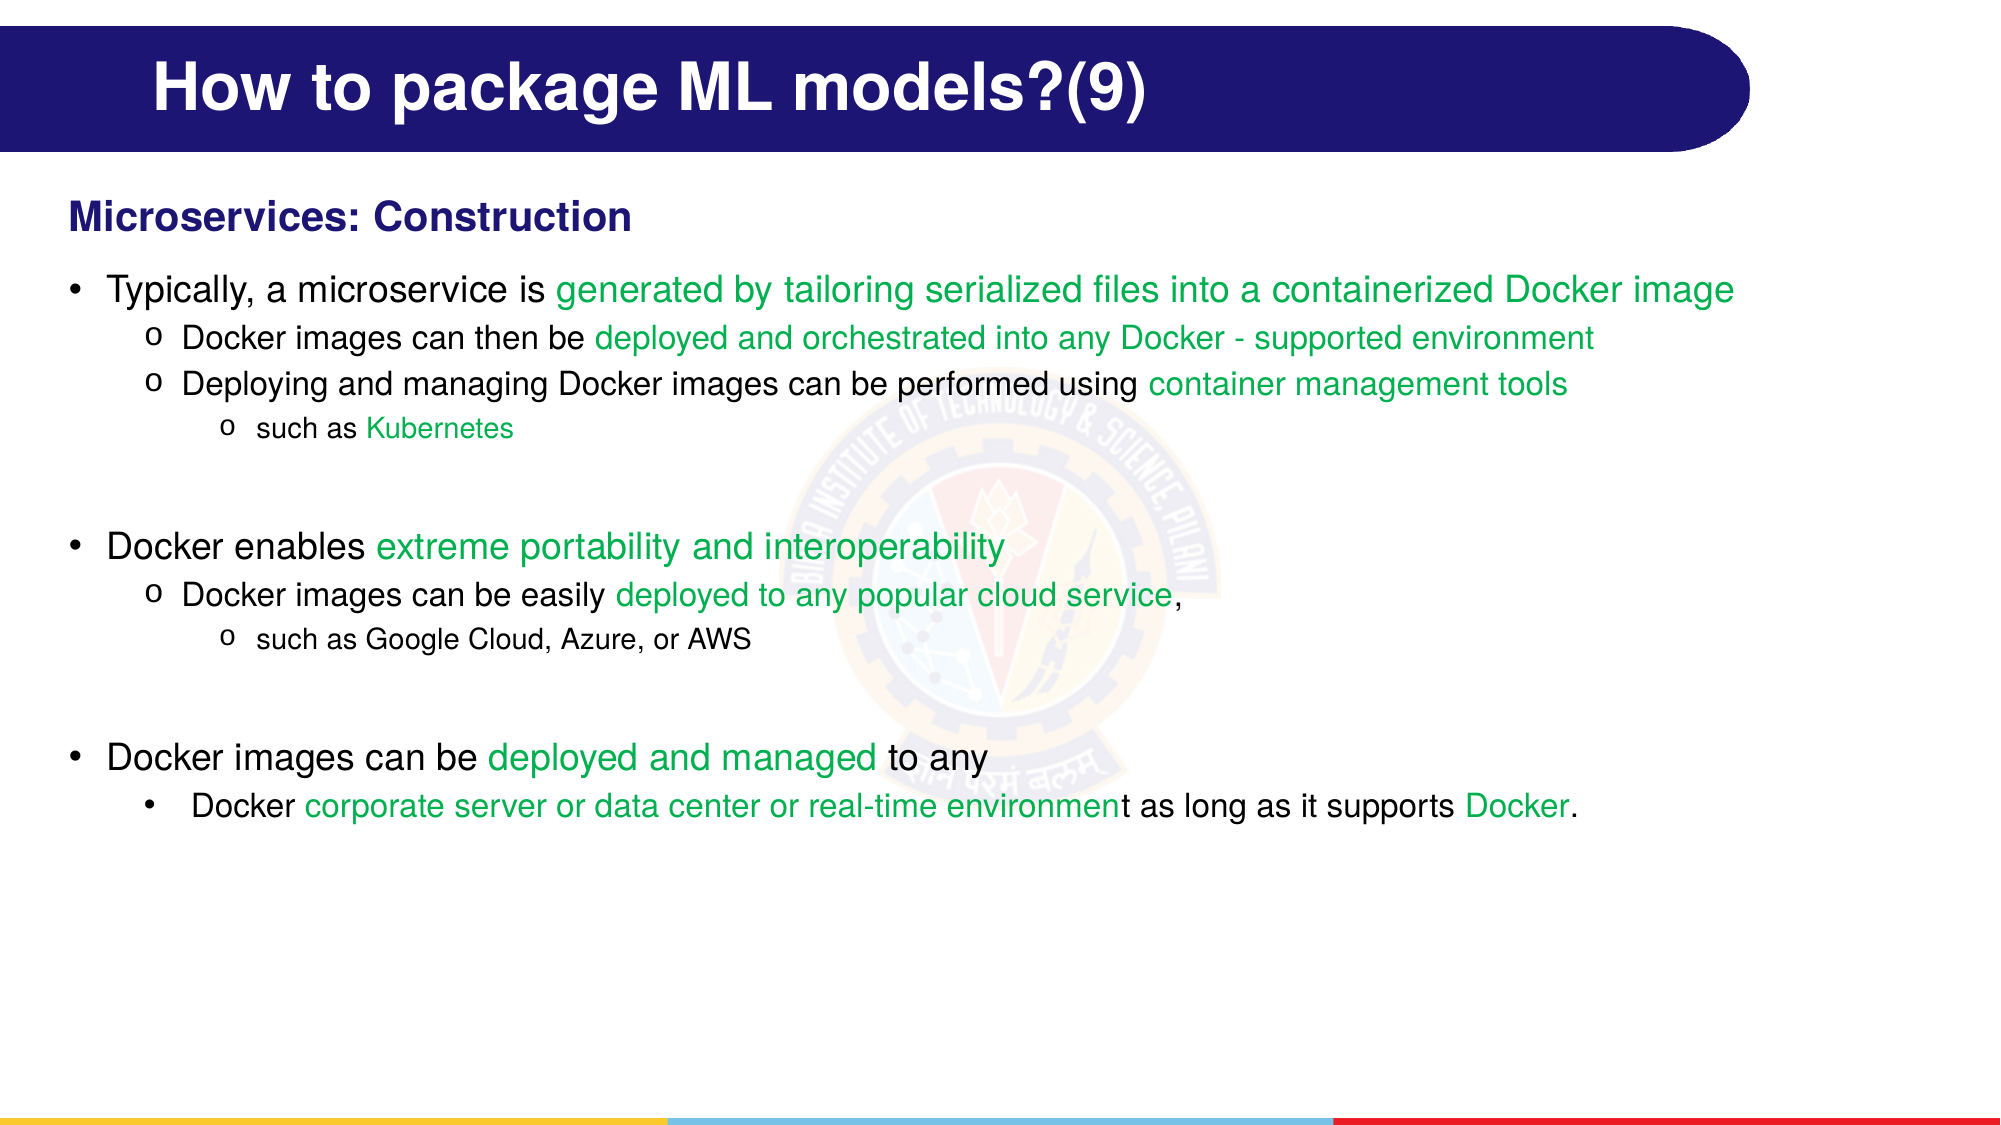

# How to package ML models?(9)
Microservices: Construction
Typically, a microservice is generated by tailoring serialized files into a containerized Docker image
Docker images can then be deployed and orchestrated into any Docker - supported environment
Deploying and managing Docker images can be performed using container management tools
such as Kubernetes

Docker enables extreme portability and interoperability
Docker images can be easily deployed to any popular cloud service,
such as Google Cloud, Azure, or AWS

Docker images can be deployed and managed to any
 Docker corporate server or data center or real-time environment as long as it supports Docker.